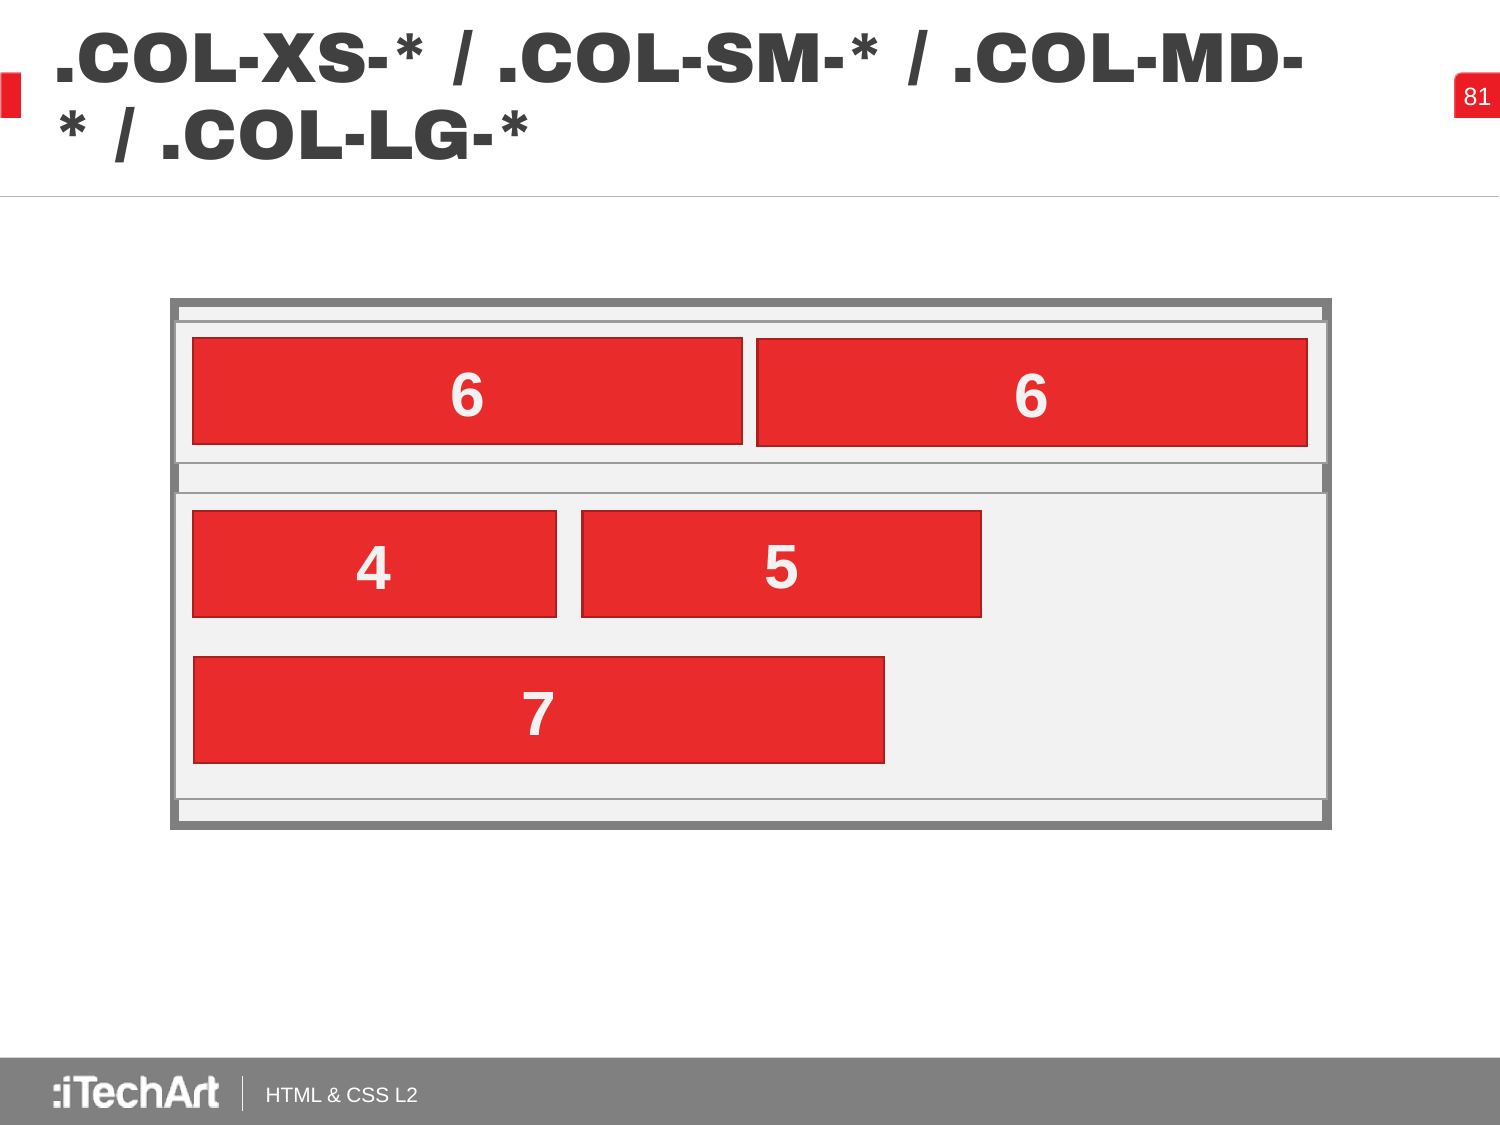

# .col-xs-* / .col-sm-* / .col-md-* / .col-lg-*

6
6

5
4
7
HTML & CSS L2